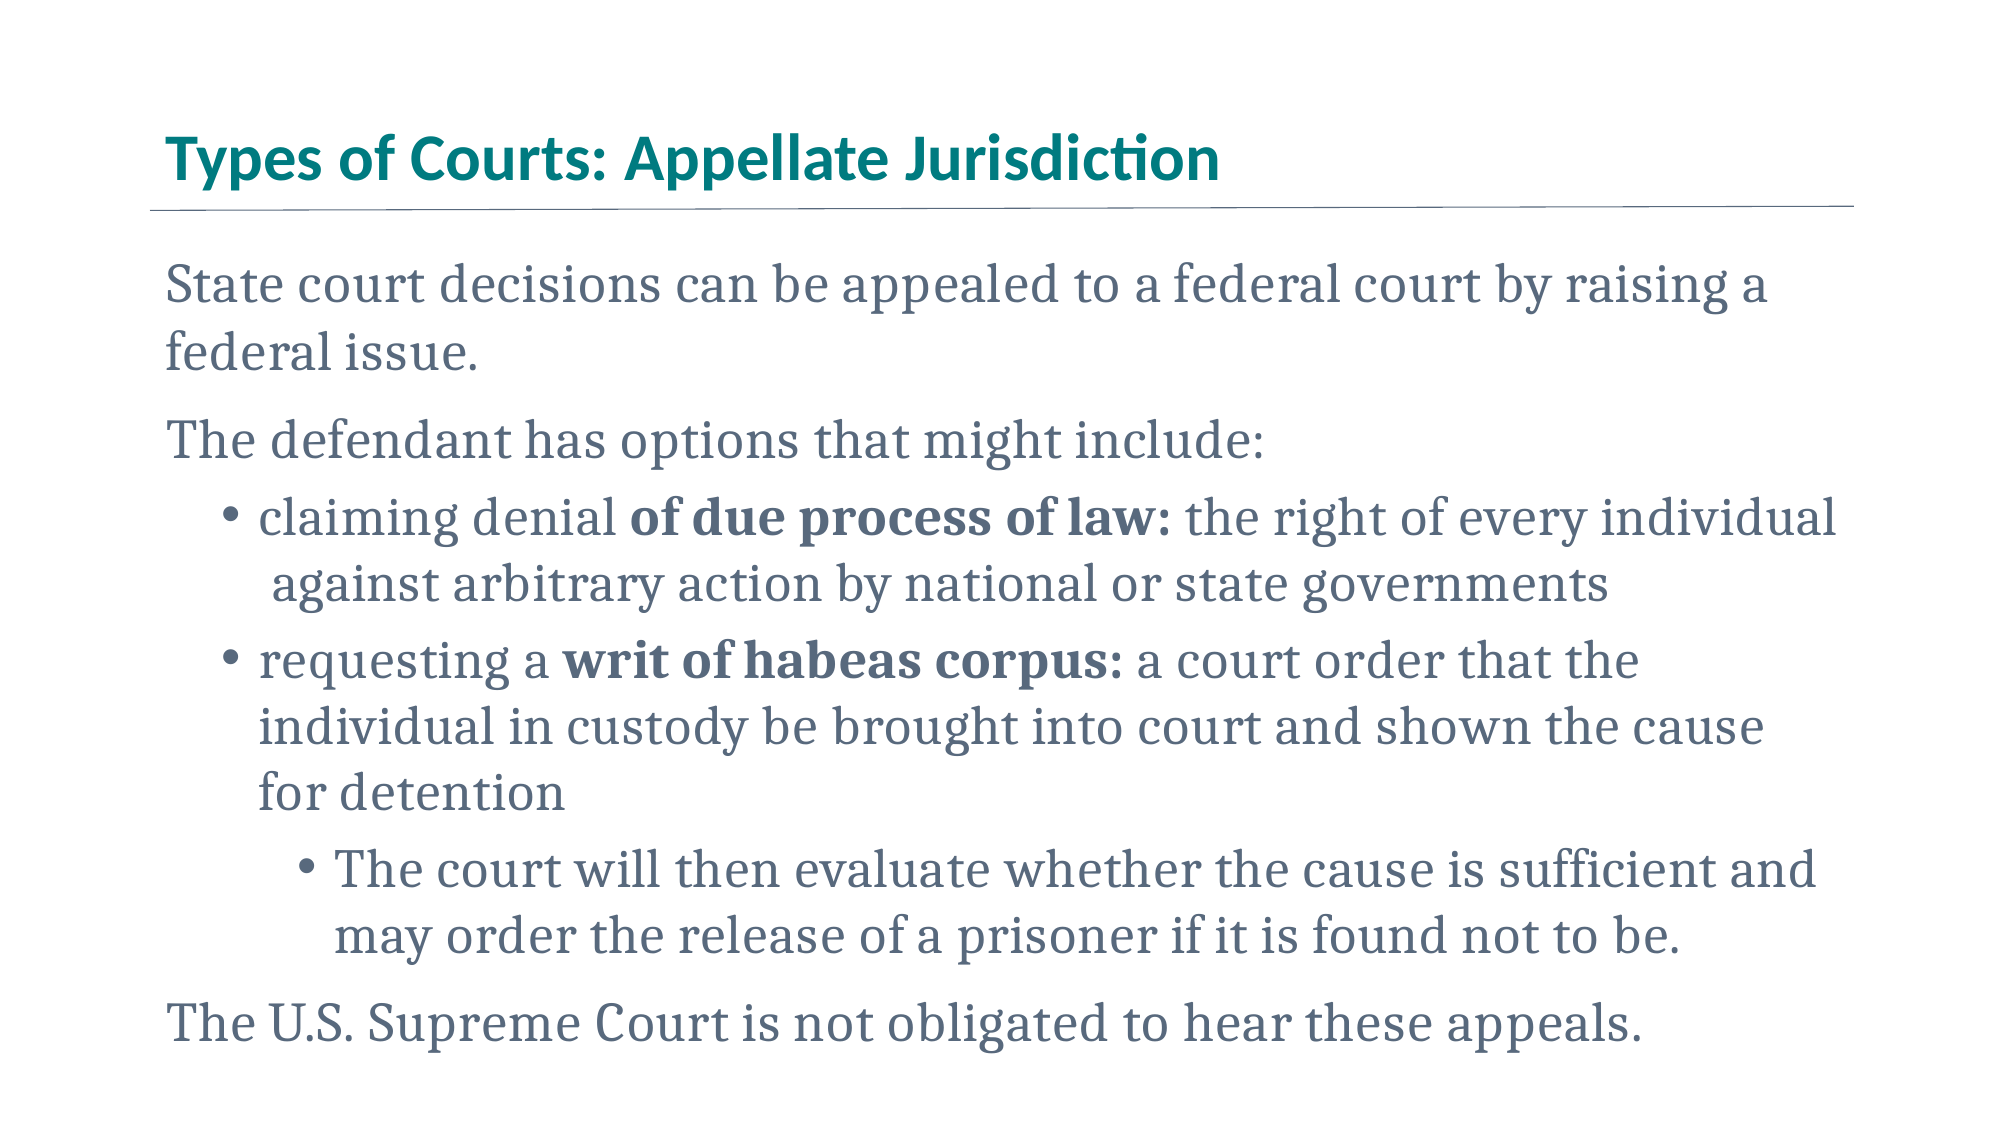

# Types of Courts: Appellate Jurisdiction
State court decisions can be appealed to a federal court by raising a federal issue.
The defendant has options that might include:
claiming denial of due process of law: the right of every individual  against arbitrary action by national or state governments
requesting a writ of habeas corpus: a court order that the individual in custody be brought into court and shown the cause for detention
The court will then evaluate whether the cause is sufficient and may order the release of a prisoner if it is found not to be.
The U.S. Supreme Court is not obligated to hear these appeals.